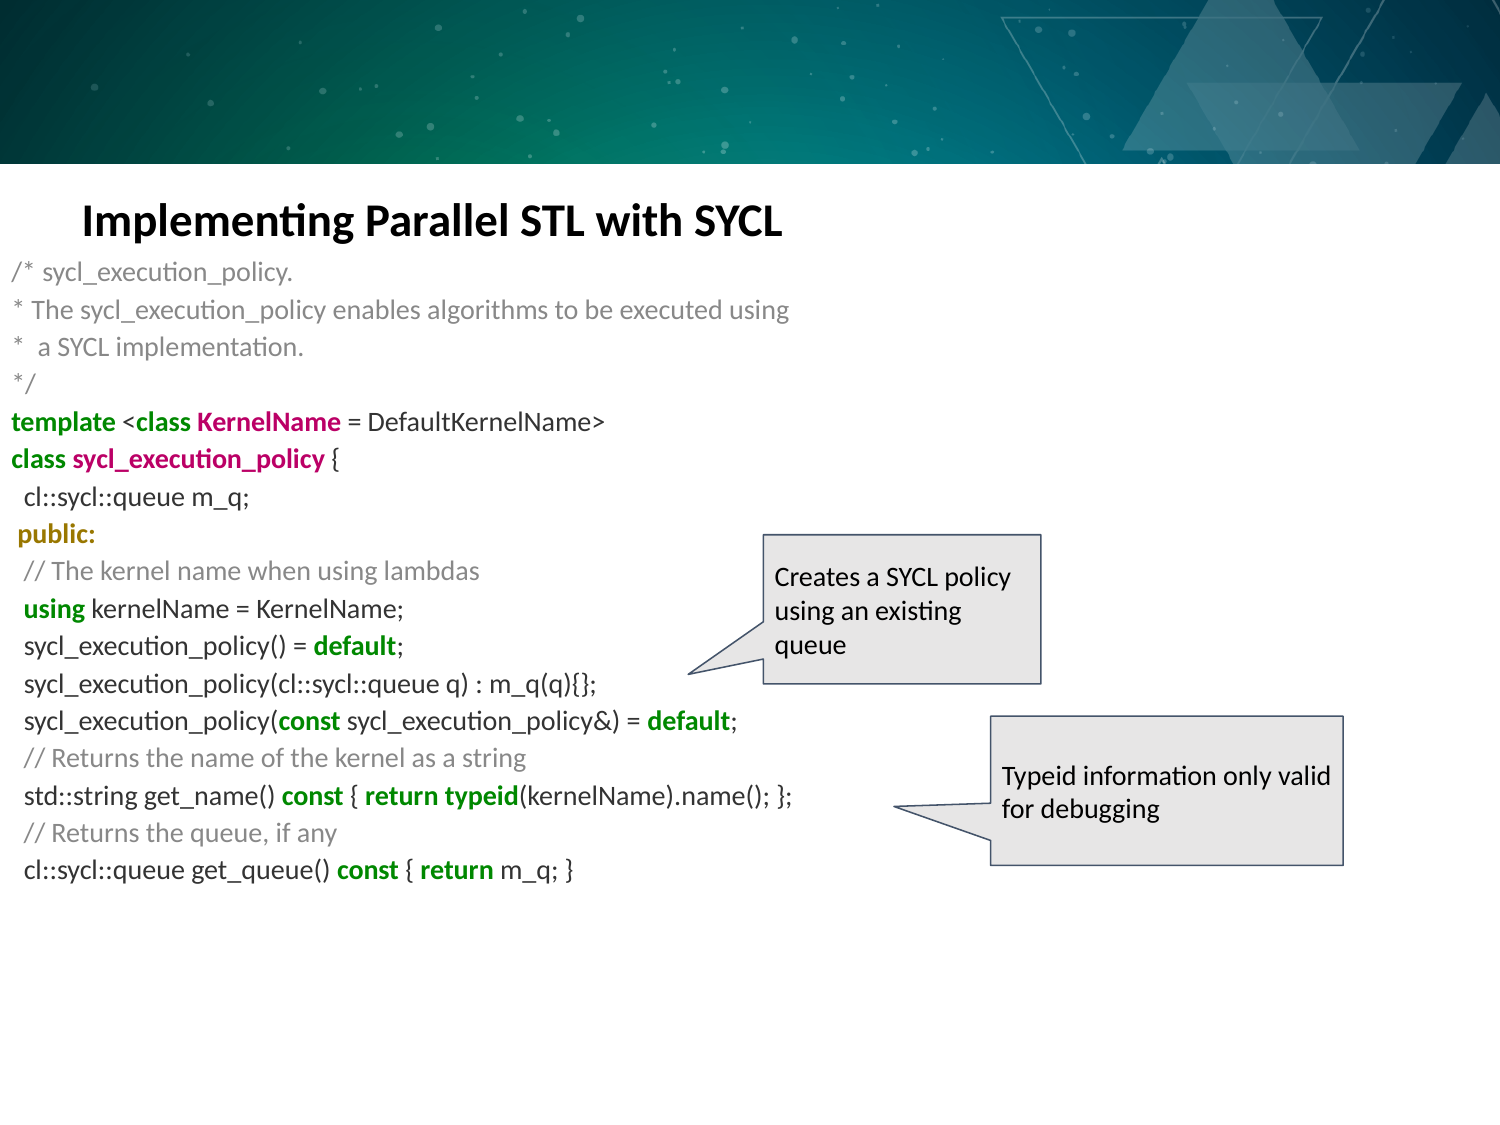

Implementing Parallel STL with SYCL
/* sycl_execution_policy.
* The sycl_execution_policy enables algorithms to be executed using
*  a SYCL implementation.
*/
template <class KernelName = DefaultKernelName>
class sycl_execution_policy {
  cl::sycl::queue m_q;
 public:
  // The kernel name when using lambdas
  using kernelName = KernelName;
  sycl_execution_policy() = default;
  sycl_execution_policy(cl::sycl::queue q) : m_q(q){};
  sycl_execution_policy(const sycl_execution_policy&) = default;
  // Returns the name of the kernel as a string
  std::string get_name() const { return typeid(kernelName).name(); };
  // Returns the queue, if any
  cl::sycl::queue get_queue() const { return m_q; }
Creates a SYCL policy using an existing queue
Typeid information only valid for debugging